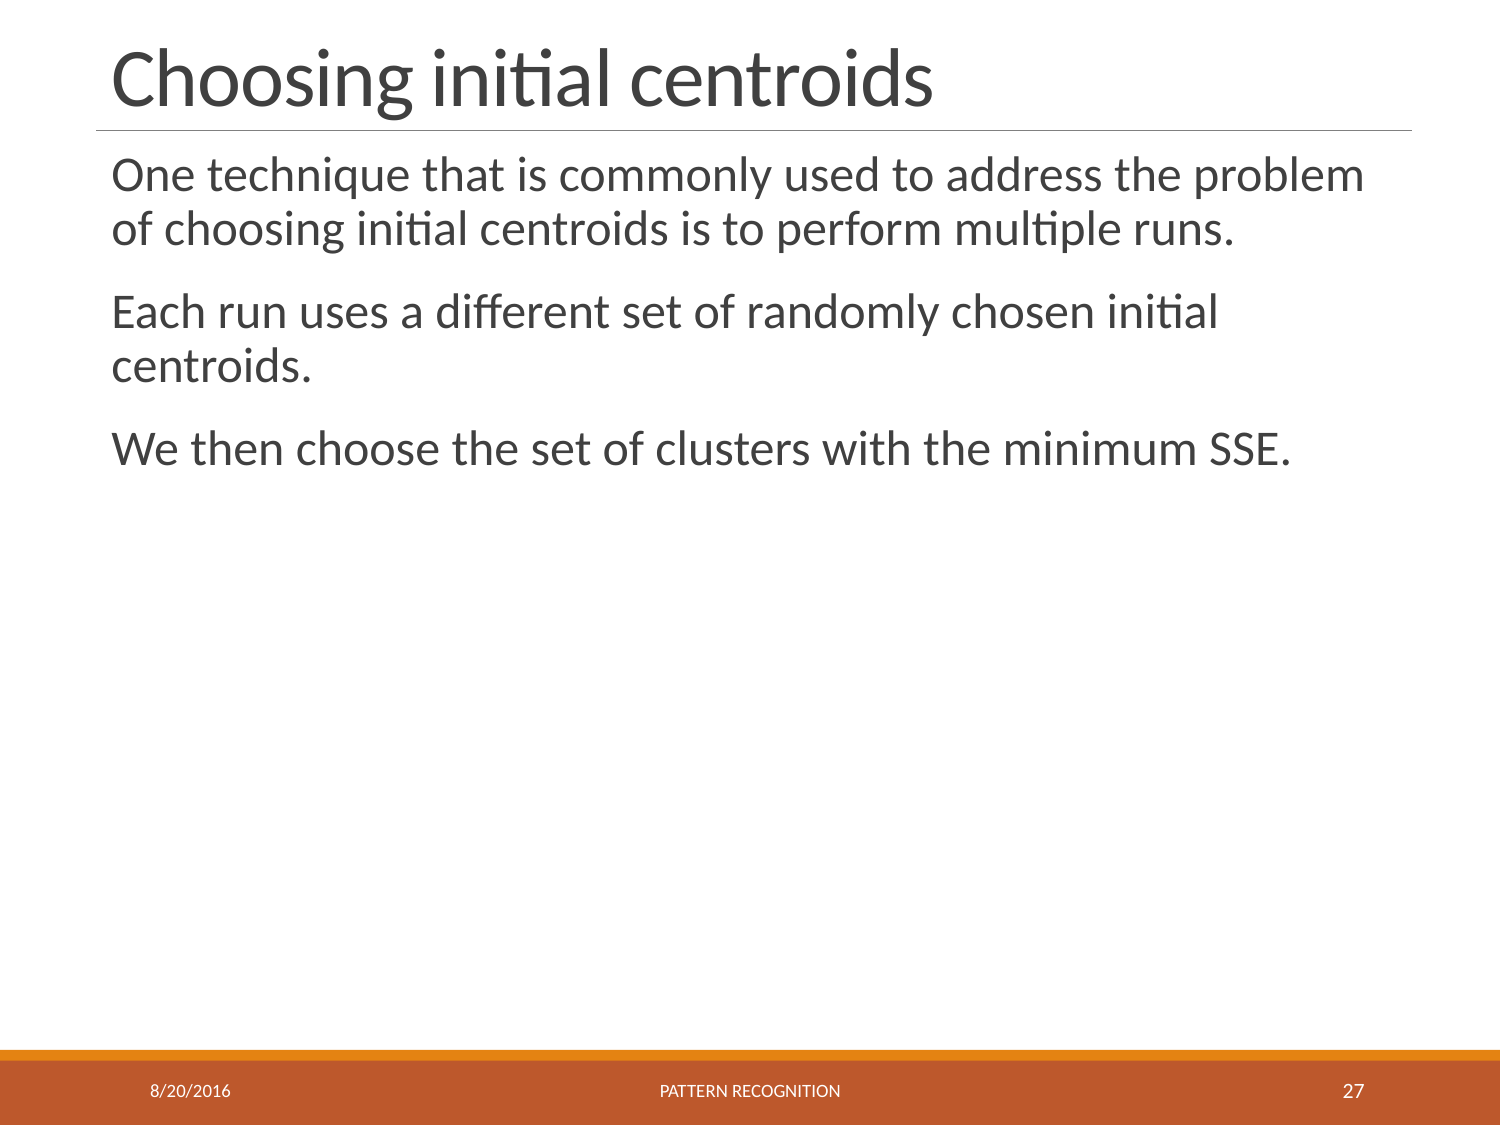

# Choosing initial centroids
One technique that is commonly used to address the problem of choosing initial centroids is to perform multiple runs.
Each run uses a different set of randomly chosen initial centroids.
We then choose the set of clusters with the minimum SSE.
8/20/2016
Pattern recognition
27